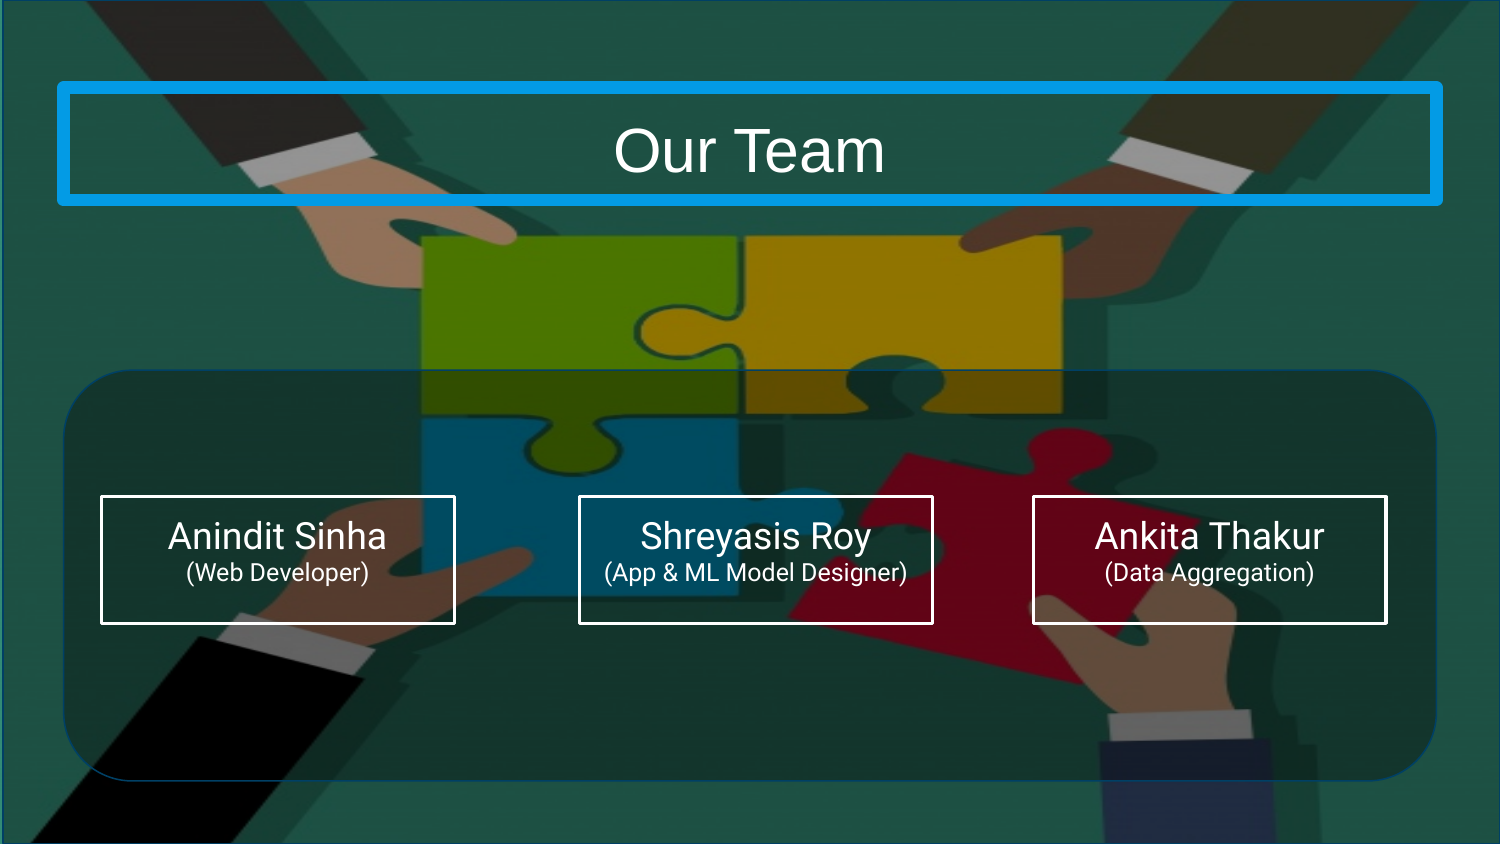

# Our Team

Anindit Sinha
(Web Developer)
Shreyasis Roy
(App & ML Model Designer)
Ankita Thakur
(Data Aggregation)